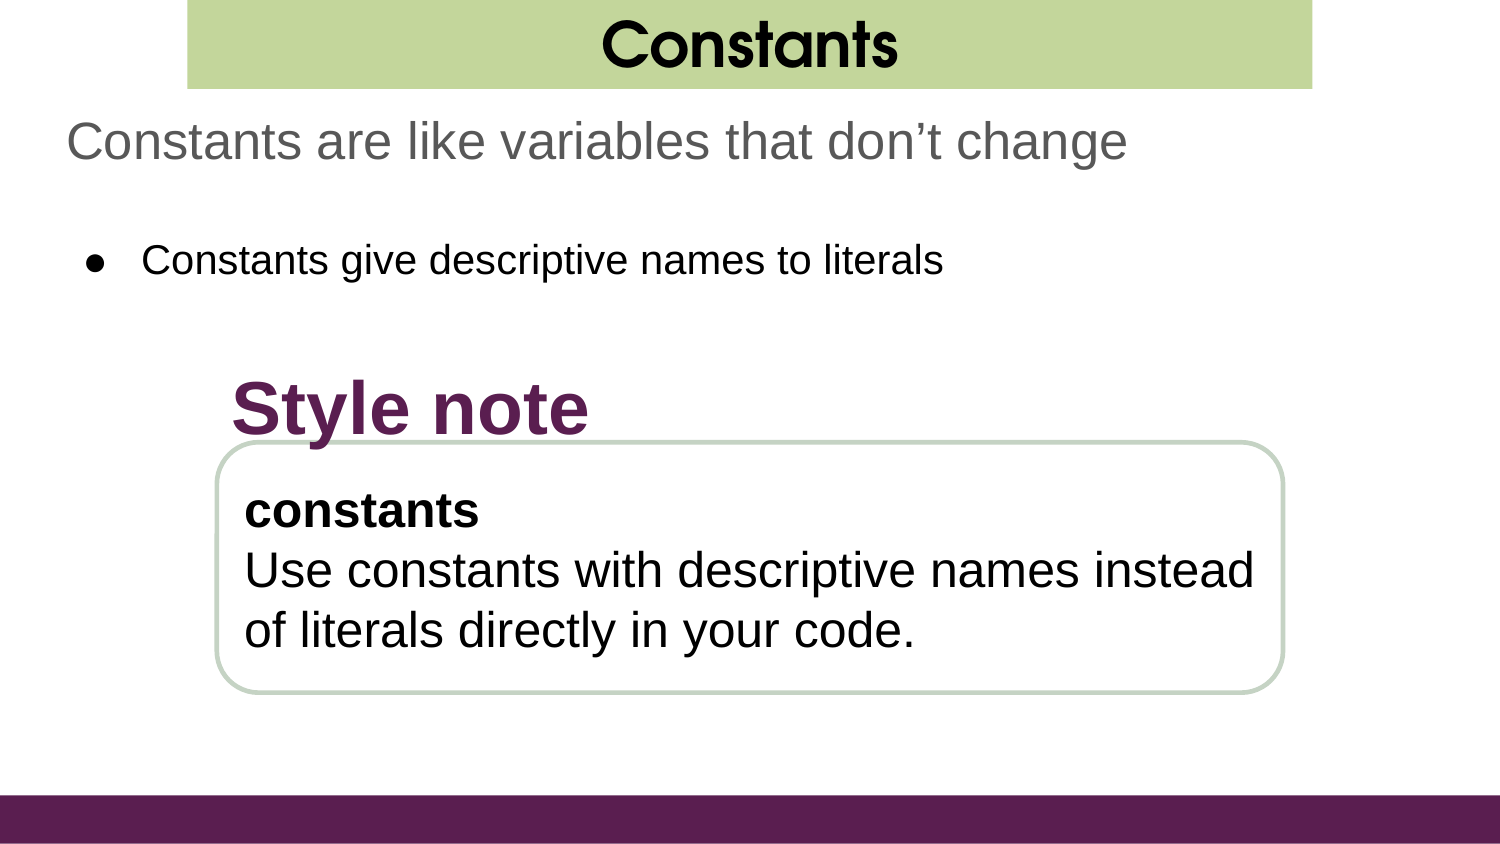

Constants
# Constants are like variables that don’t change
Constants give descriptive names to literals
Style note

constants
Use constants with descriptive names instead of literals directly in your code.